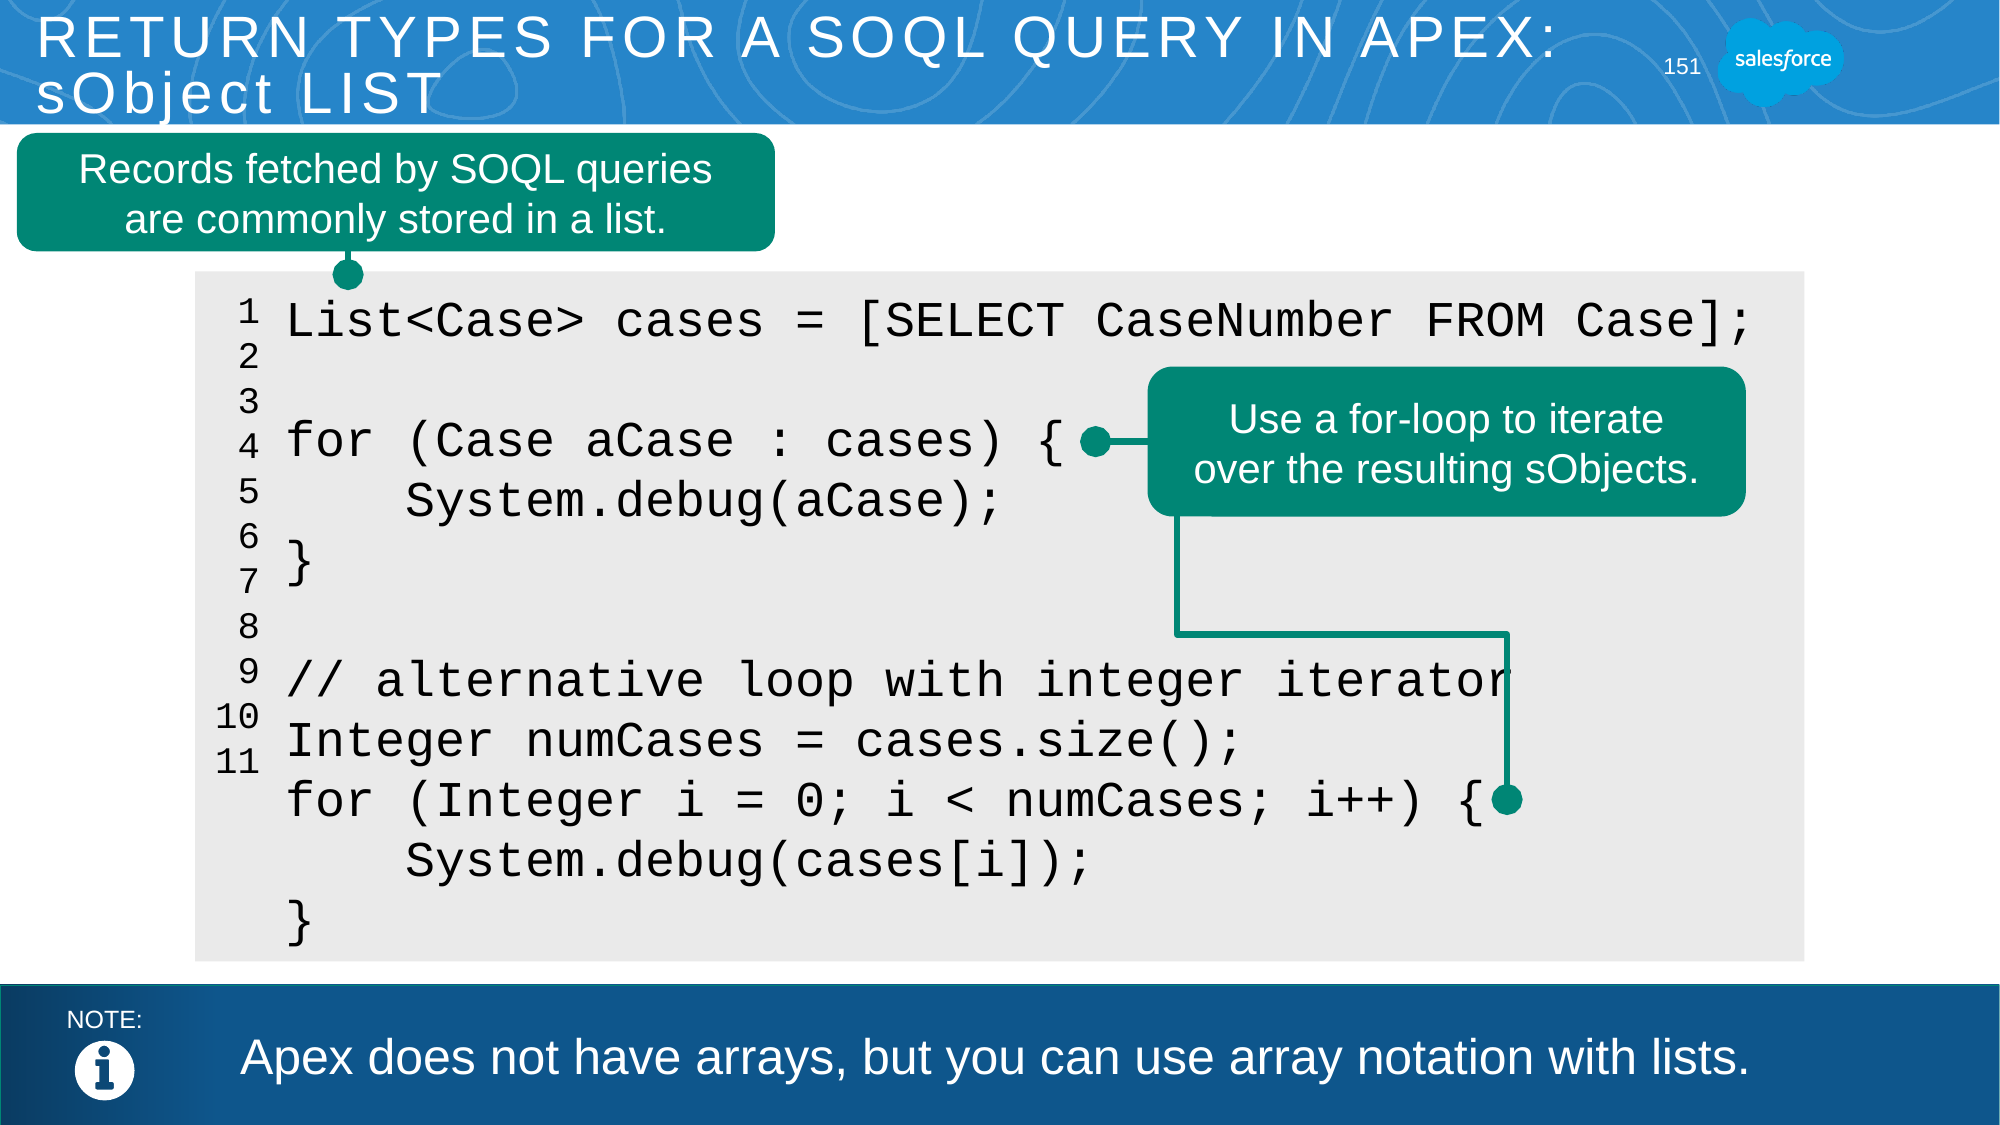

# Return Types for a SOQL Query in Apex: sObject List
151
Records fetched by SOQL queries
are commonly stored in a list.
List<Case> cases = [SELECT CaseNumber FROM Case];

for (Case aCase : cases) {
    System.debug(aCase);
}

// alternative loop with integer iterator
Integer numCases = cases.size();
for (Integer i = 0; i < numCases; i++) {
    System.debug(cases[i]);
}
1
2
3
4
5
6
7
8
9
10
11
Use a for-loop to iterate
over the resulting sObjects.
Apex does not have arrays, but you can use array notation with lists.
NOTE: